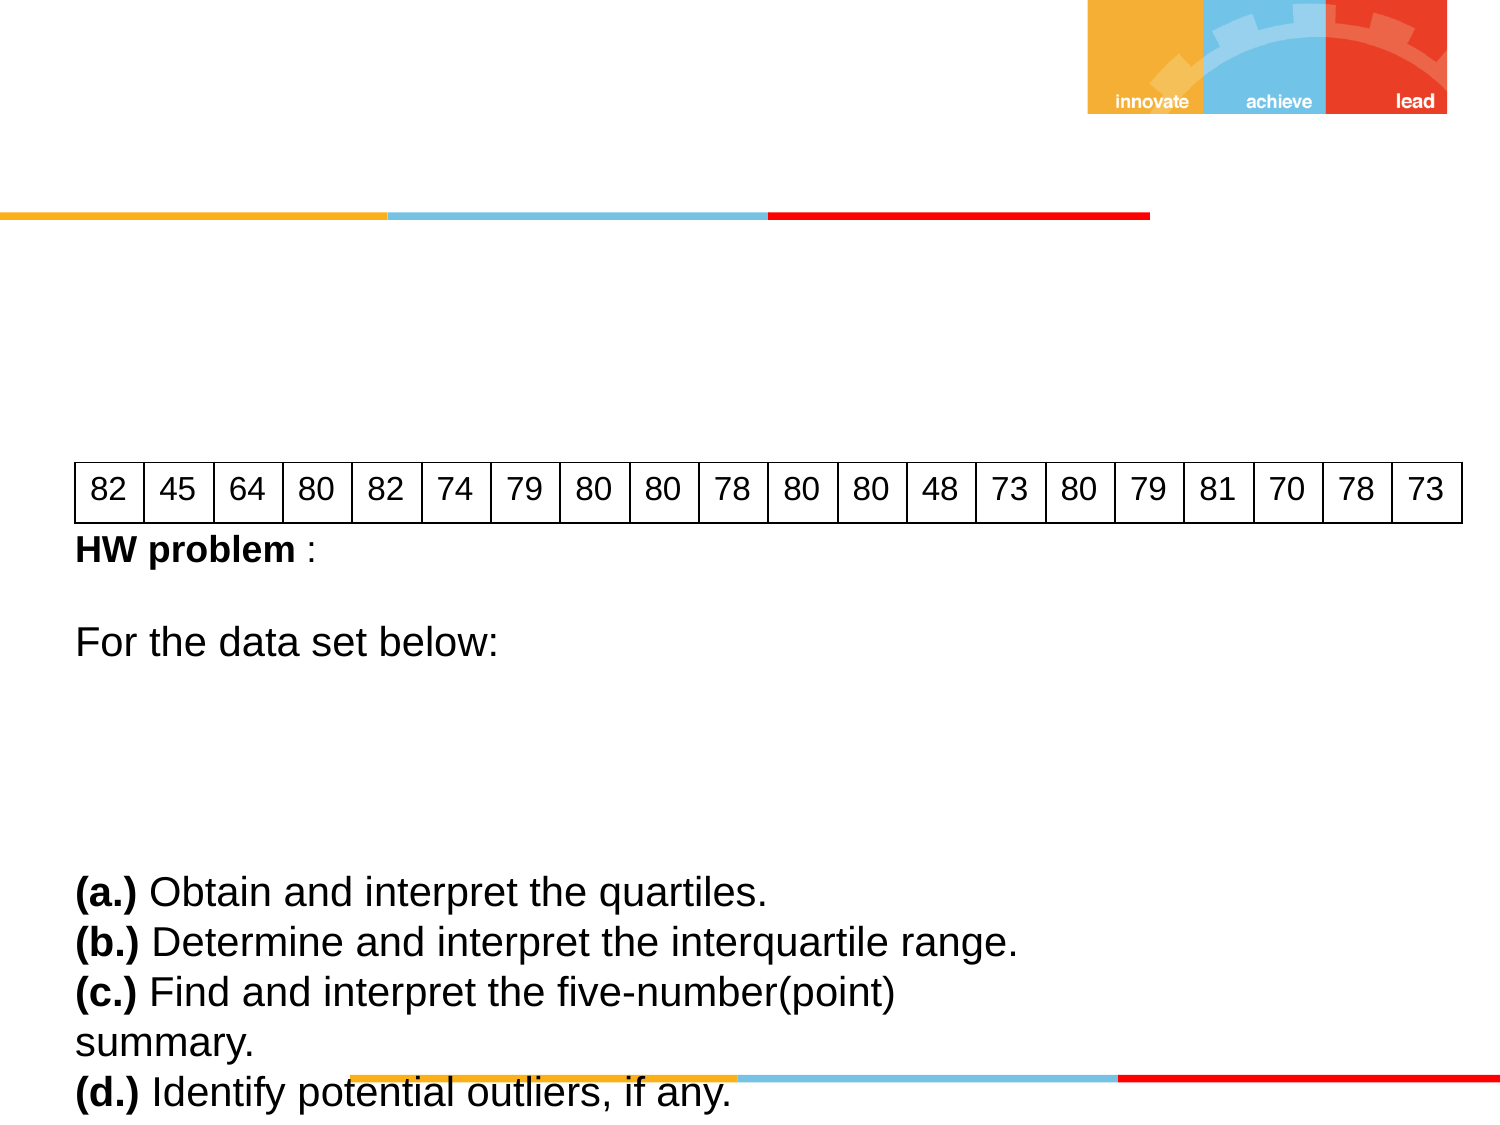

| 82 | 45 | 64 | 80 | 82 | 74 | 79 | 80 | 80 | 78 | 80 | 80 | 48 | 73 | 80 | 79 | 81 | 70 | 78 | 73 |
| --- | --- | --- | --- | --- | --- | --- | --- | --- | --- | --- | --- | --- | --- | --- | --- | --- | --- | --- | --- |
# HW problem :

For the data set below:

(a.) Obtain and interpret the quartiles.
(b.) Determine and interpret the interquartile range.
(c.) Find and interpret the five-number(point) summary.
(d.) Identify potential outliers, if any.
(e.) Construct and interpret a boxplot.